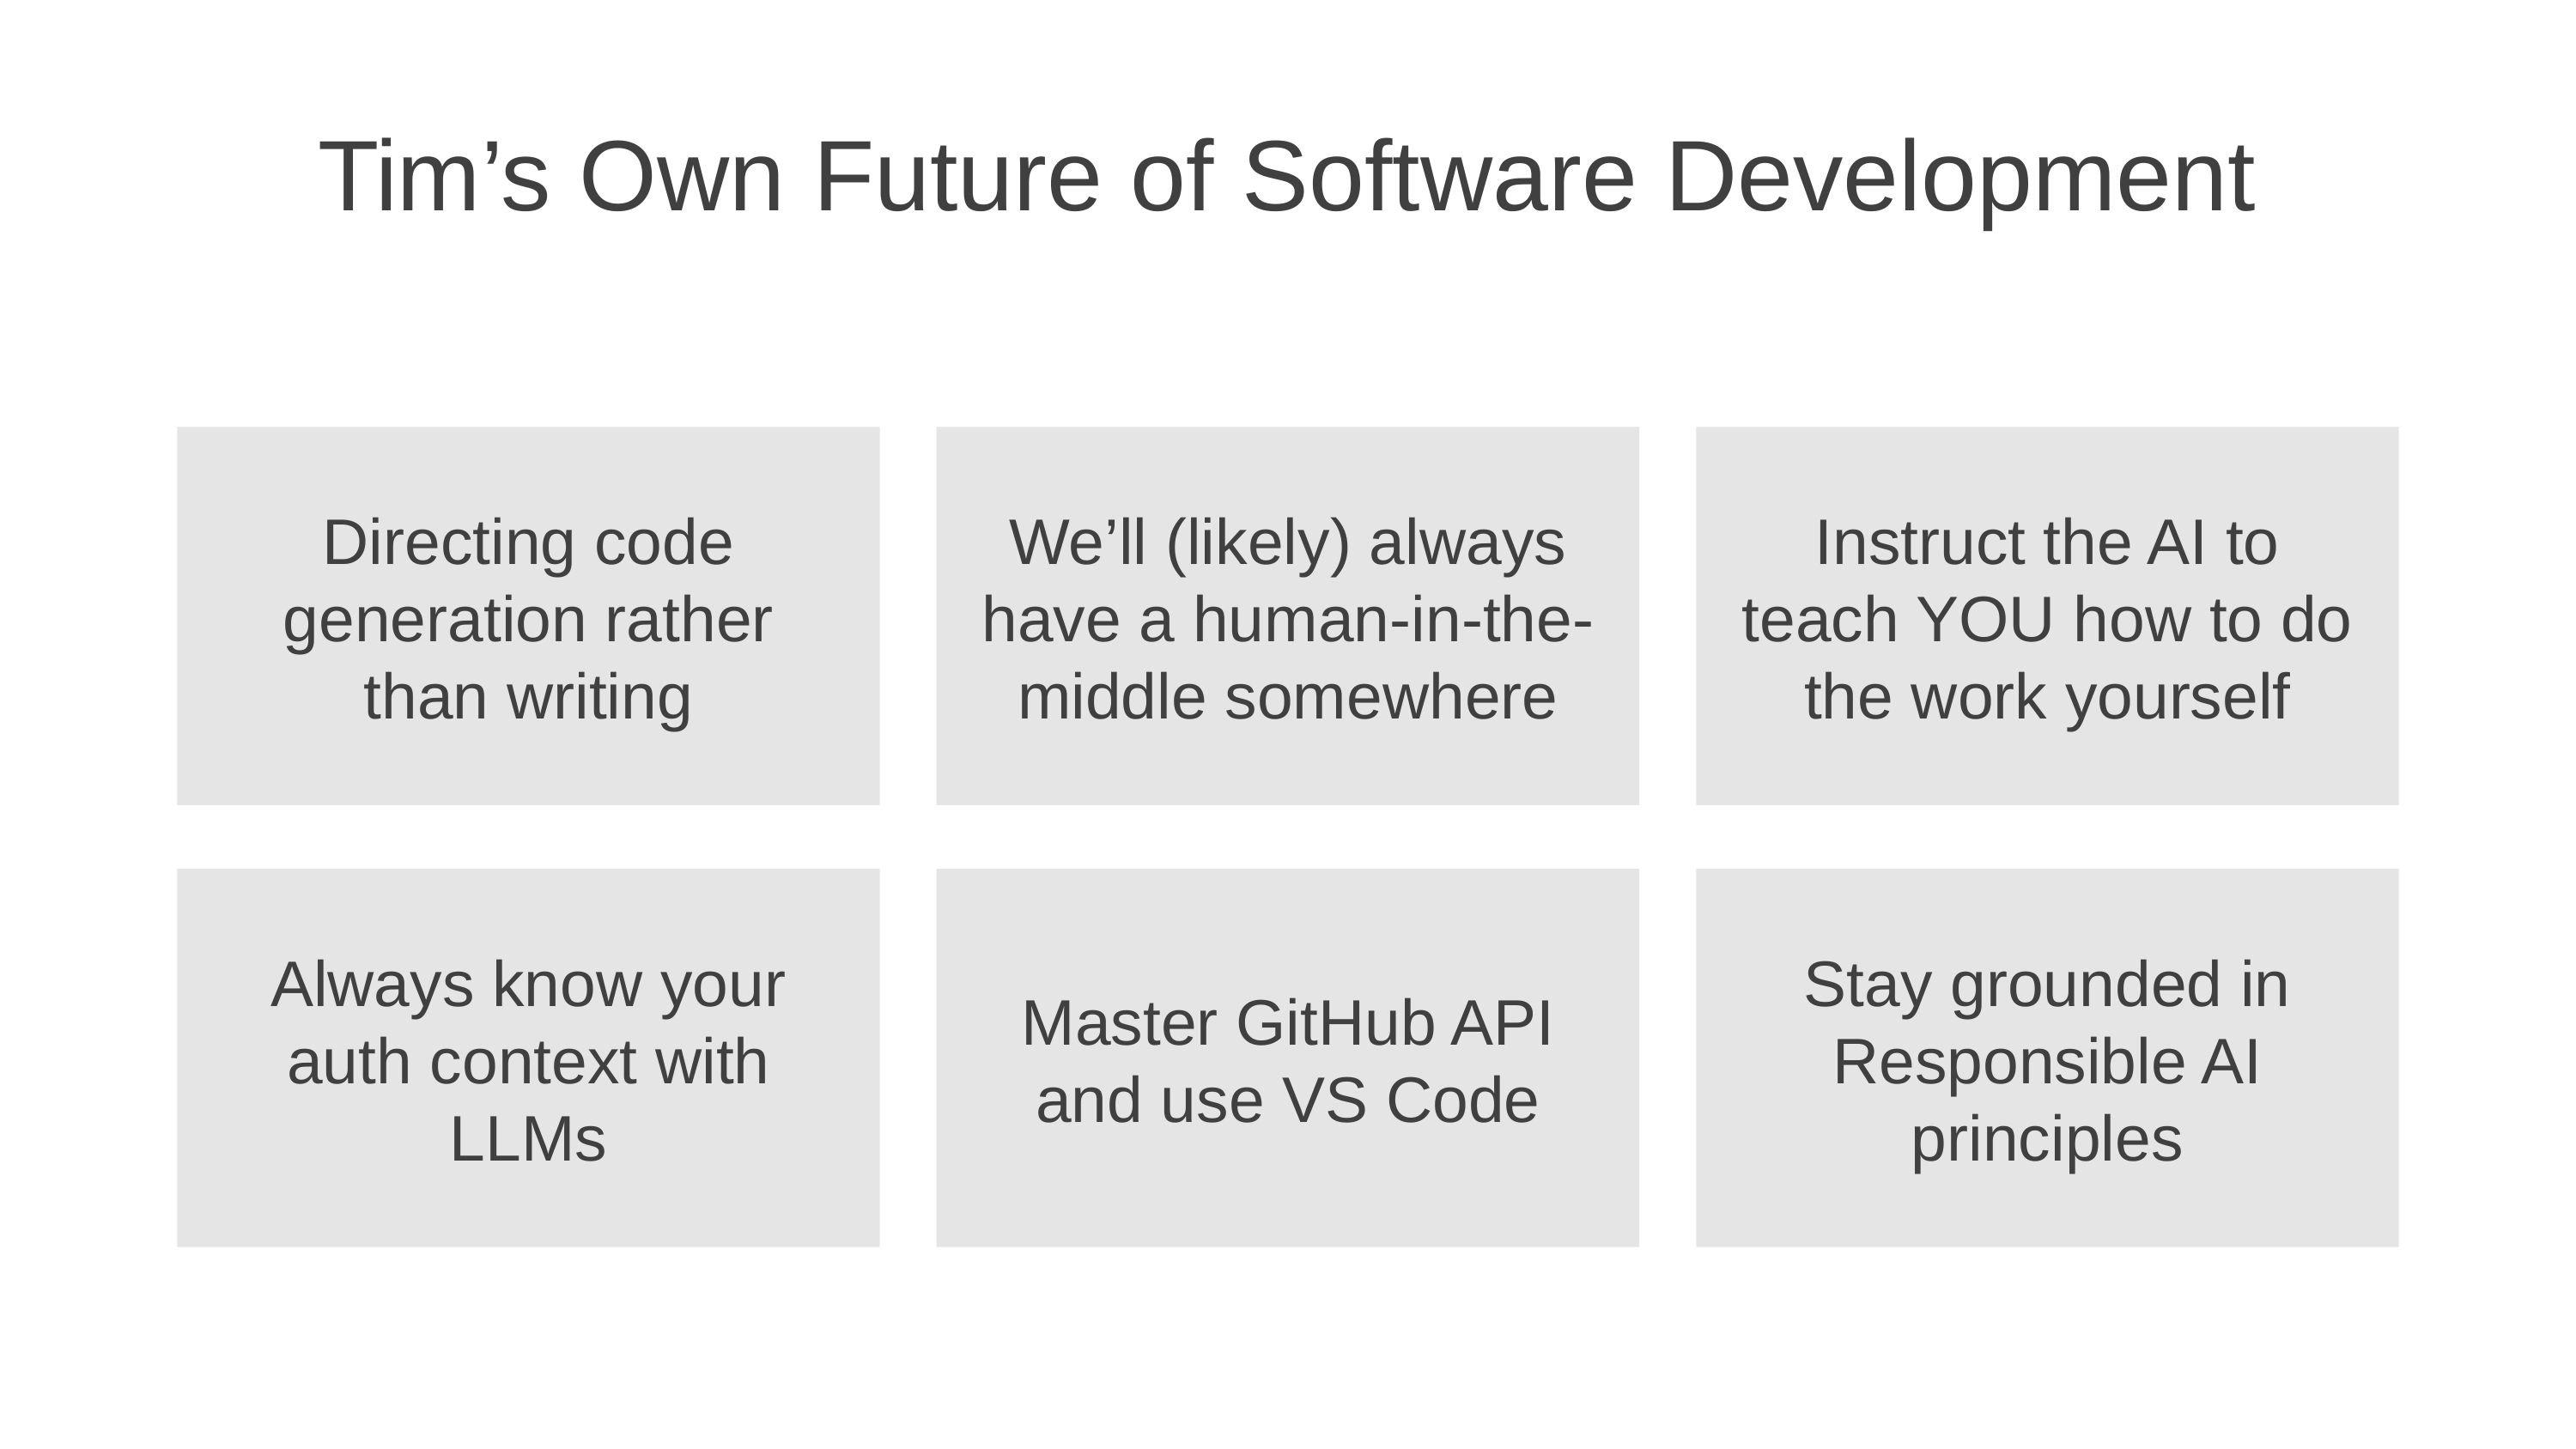

# Tim’s Own Future of Software Development
Directing code generation rather than writing
We’ll (likely) always have a human-in-the-middle somewhere
Instruct the AI to teach YOU how to do the work yourself
Always know your auth context with LLMs
Master GitHub API and use VS Code
Stay grounded in Responsible AI principles